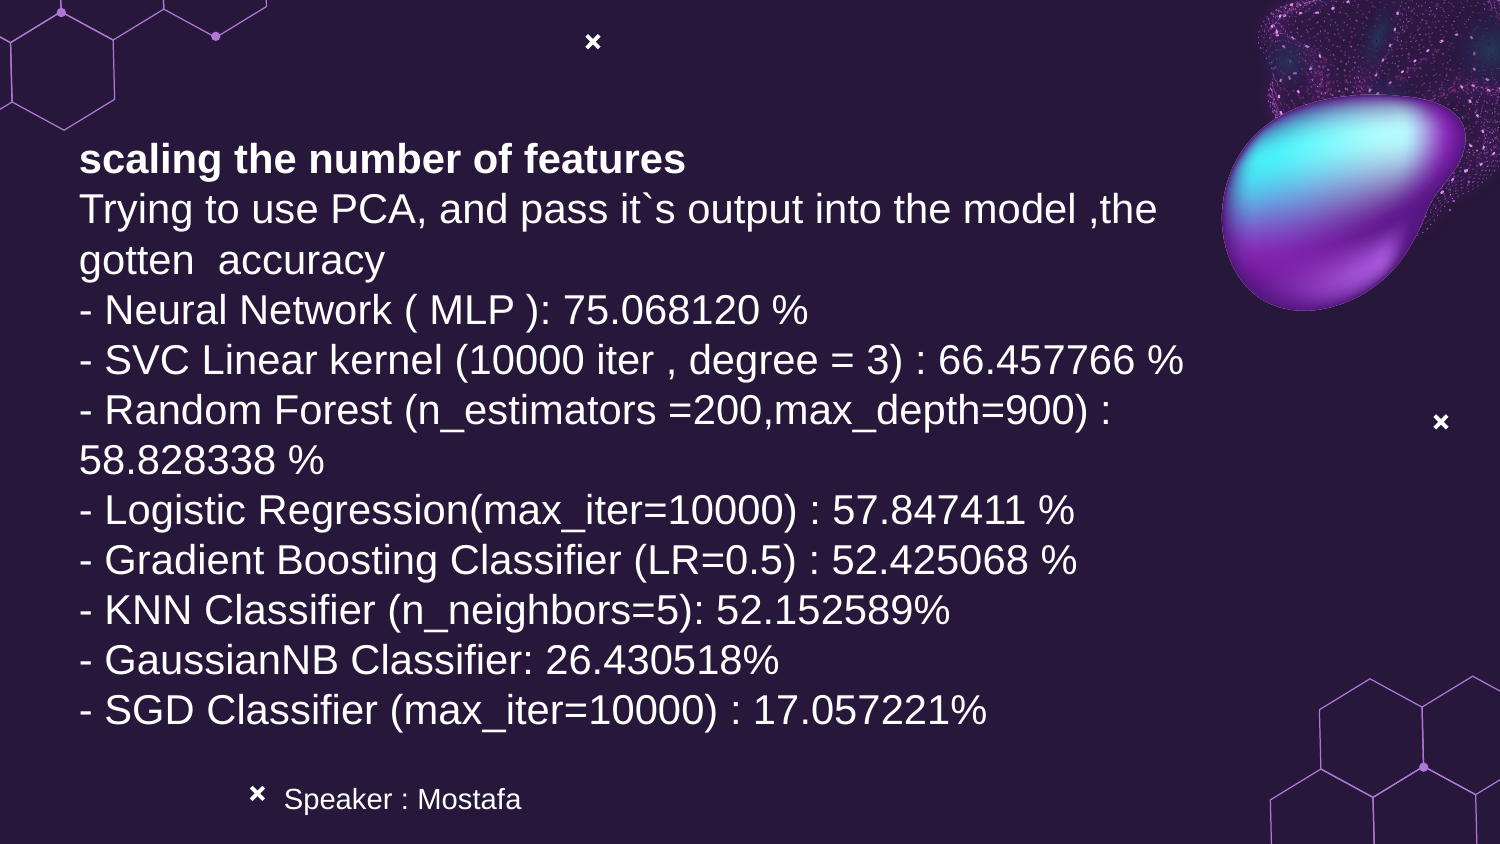

scaling the number of features
Trying to use PCA, and pass it`s output into the model ,the gotten  accuracy
- Neural Network ( MLP ): 75.068120 %
- SVC Linear kernel (10000 iter , degree = 3) : 66.457766 %
- Random Forest (n_estimators =200,max_depth=900) : 58.828338 %
- Logistic Regression(max_iter=10000) : 57.847411 %
- Gradient Boosting Classifier (LR=0.5) : 52.425068 %
- KNN Classifier (n_neighbors=5): 52.152589%
- GaussianNB Classifier: 26.430518%
- SGD Classifier (max_iter=10000) : 17.057221%
Speaker : Mostafa